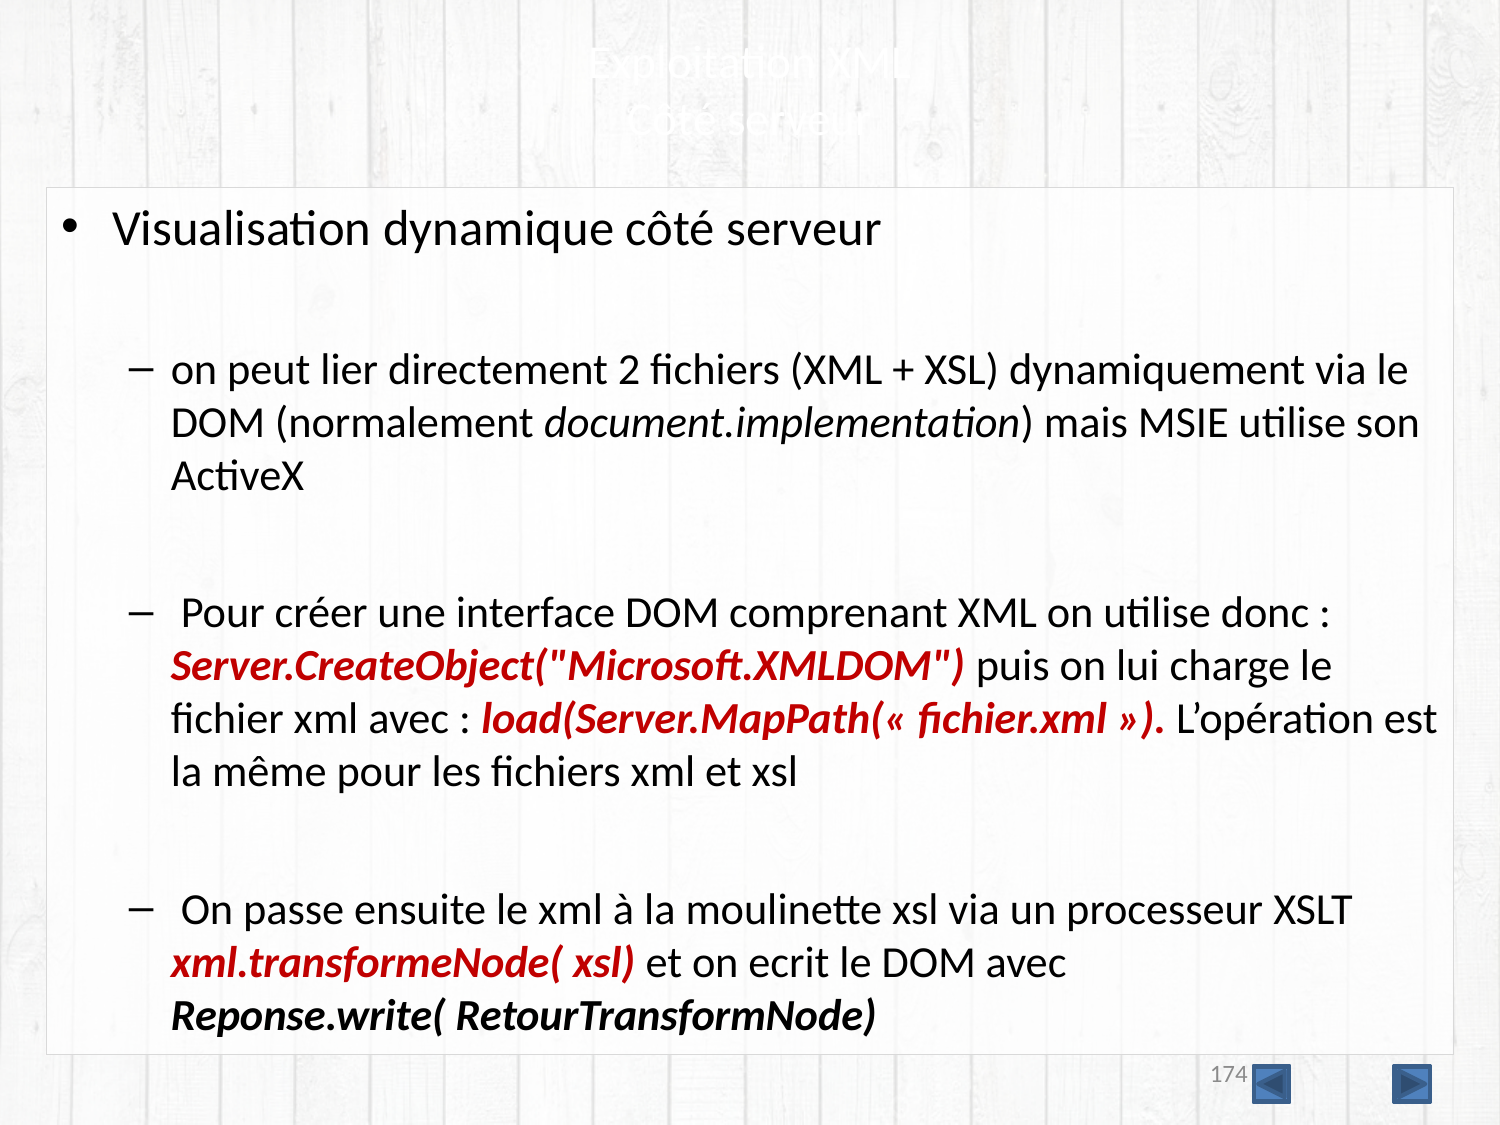

# Exploitation XML Côté serveur
Visualisation dynamique côté serveur

on peut lier directement 2 fichiers (XML + XSL) dynamiquement via le DOM (normalement document.implementation) mais MSIE utilise son ActiveX

 Pour créer une interface DOM comprenant XML on utilise donc : Server.CreateObject("Microsoft.XMLDOM") puis on lui charge le fichier xml avec : load(Server.MapPath(« fichier.xml »). L’opération est la même pour les fichiers xml et xsl

 On passe ensuite le xml à la moulinette xsl via un processeur XSLT
xml.transformeNode( xsl) et on ecrit le DOM avec Reponse.write( RetourTransformNode)
174